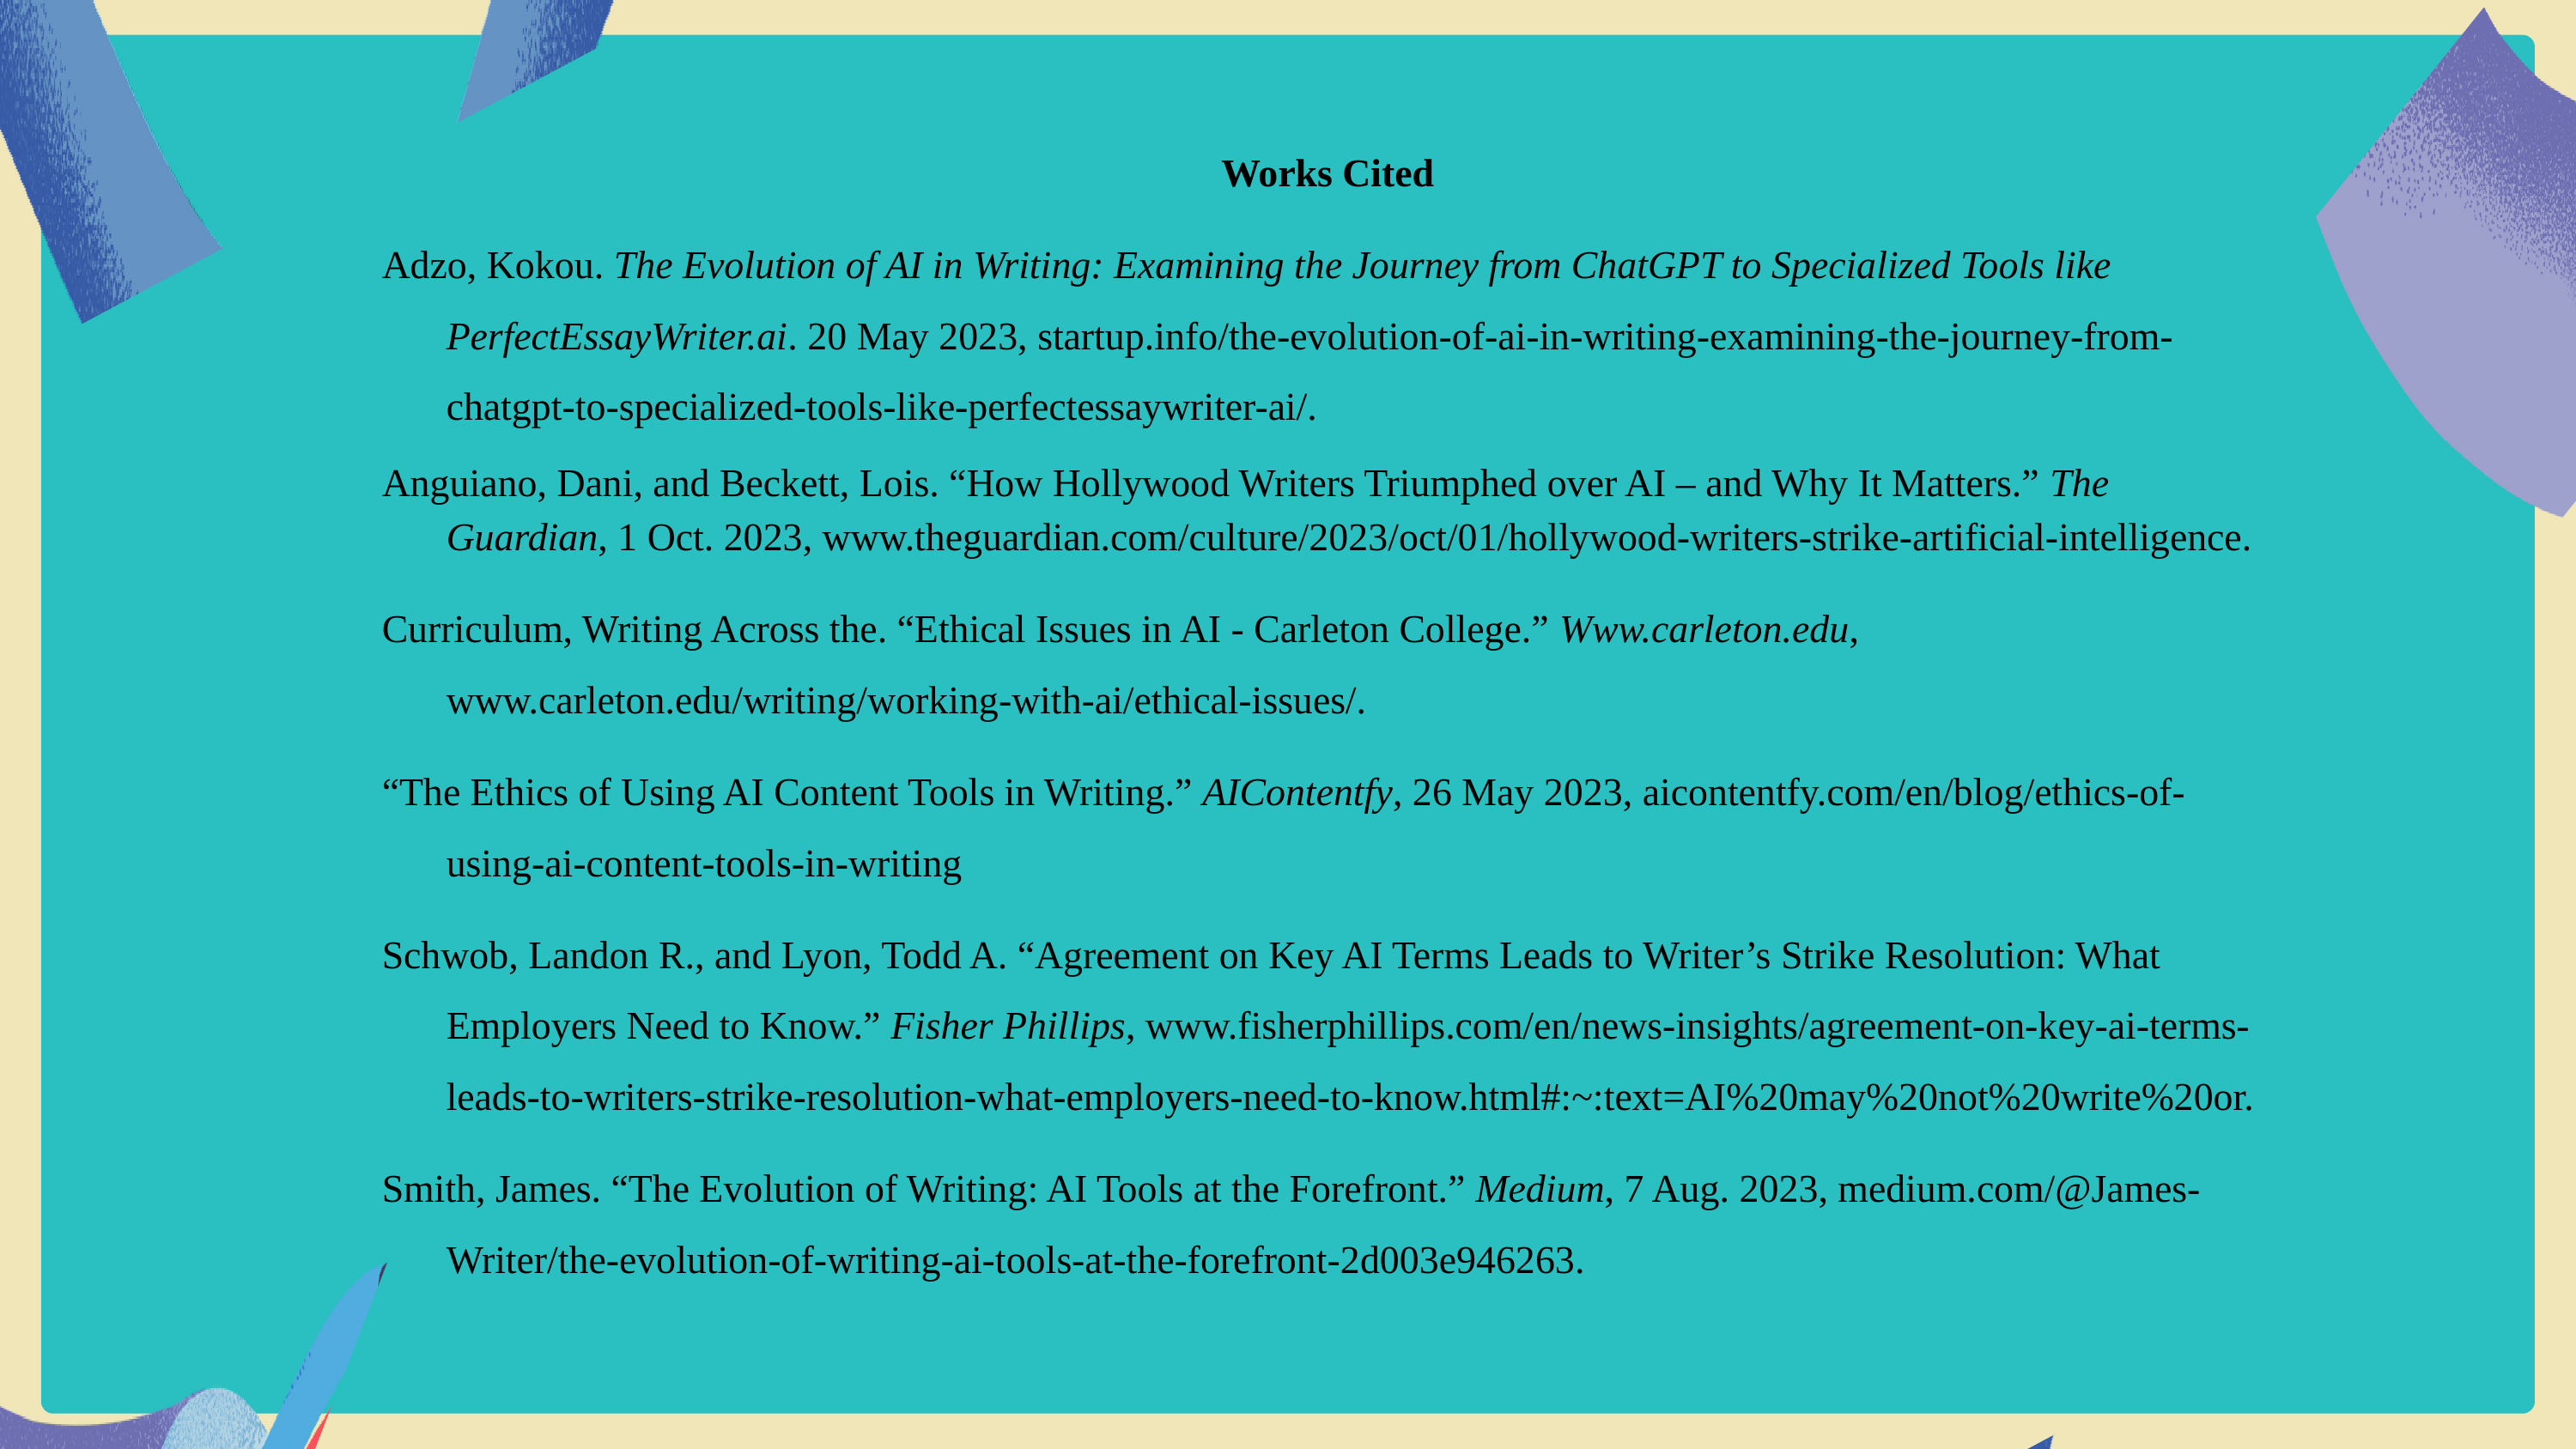

Works Cited
Adzo, Kokou. The Evolution of AI in Writing: Examining the Journey from ChatGPT to Specialized Tools like PerfectEssayWriter.ai. 20 May 2023, startup.info/the-evolution-of-ai-in-writing-examining-the-journey-from-chatgpt-to-specialized-tools-like-perfectessaywriter-ai/.
Anguiano, Dani, and Beckett, Lois. “How Hollywood Writers Triumphed over AI – and Why It Matters.” The Guardian, 1 Oct. 2023, www.theguardian.com/culture/2023/oct/01/hollywood-writers-strike-artificial-intelligence.
Curriculum, Writing Across the. “Ethical Issues in AI - Carleton College.” Www.carleton.edu, www.carleton.edu/writing/working-with-ai/ethical-issues/.
“The Ethics of Using AI Content Tools in Writing.” AIContentfy, 26 May 2023, aicontentfy.com/en/blog/ethics-of-using-ai-content-tools-in-writing
Schwob, Landon R., and Lyon, Todd A. “Agreement on Key AI Terms Leads to Writer’s Strike Resolution: What Employers Need to Know.” Fisher Phillips, www.fisherphillips.com/en/news-insights/agreement-on-key-ai-terms-leads-to-writers-strike-resolution-what-employers-need-to-know.html#:~:text=AI%20may%20not%20write%20or.
Smith, James. “The Evolution of Writing: AI Tools at the Forefront.” Medium, 7 Aug. 2023, medium.com/@James-Writer/the-evolution-of-writing-ai-tools-at-the-forefront-2d003e946263.